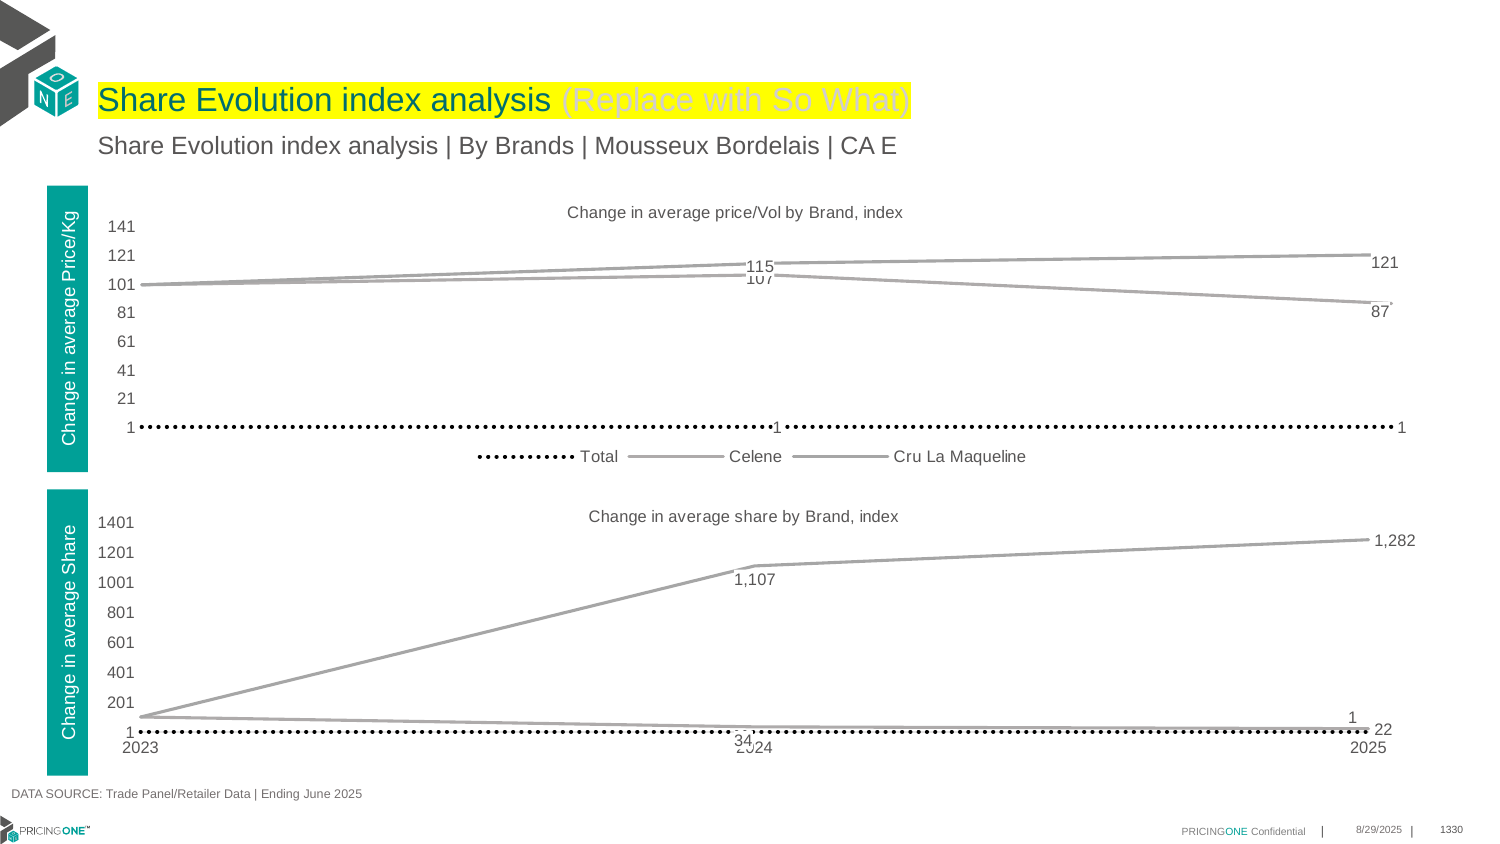

# Share Evolution index analysis (Replace with So What)
Share Evolution index analysis | By Brands | Mousseux Bordelais | CA E

### Chart: Change in average price/Vol by Brand, index

| Category | Total | Celene | Cru La Maqueline |
|---|---|---|---|
| 2023 | 1.0 | 100.0 | 100.0 |
| 2024 | 1.068792223419399 | 107.0 | 115.0 |
| 2025 | 1.0623274689149123 | 87.0 | 121.0 |
Change in average Price/Kg

### Chart: Change in average share by Brand, index

| Category | Total | Celene | Cru La Maqueline |
|---|---|---|---|
| 2023 | 1.0 | 100.0 | 100.0 |
| 2024 | 1.0 | 34.0 | 1107.0 |
| 2025 | 1.0 | 22.0 | 1282.0 |
Change in average Share
DATA SOURCE: Trade Panel/Retailer Data | Ending June 2025

8/29/2025
1330